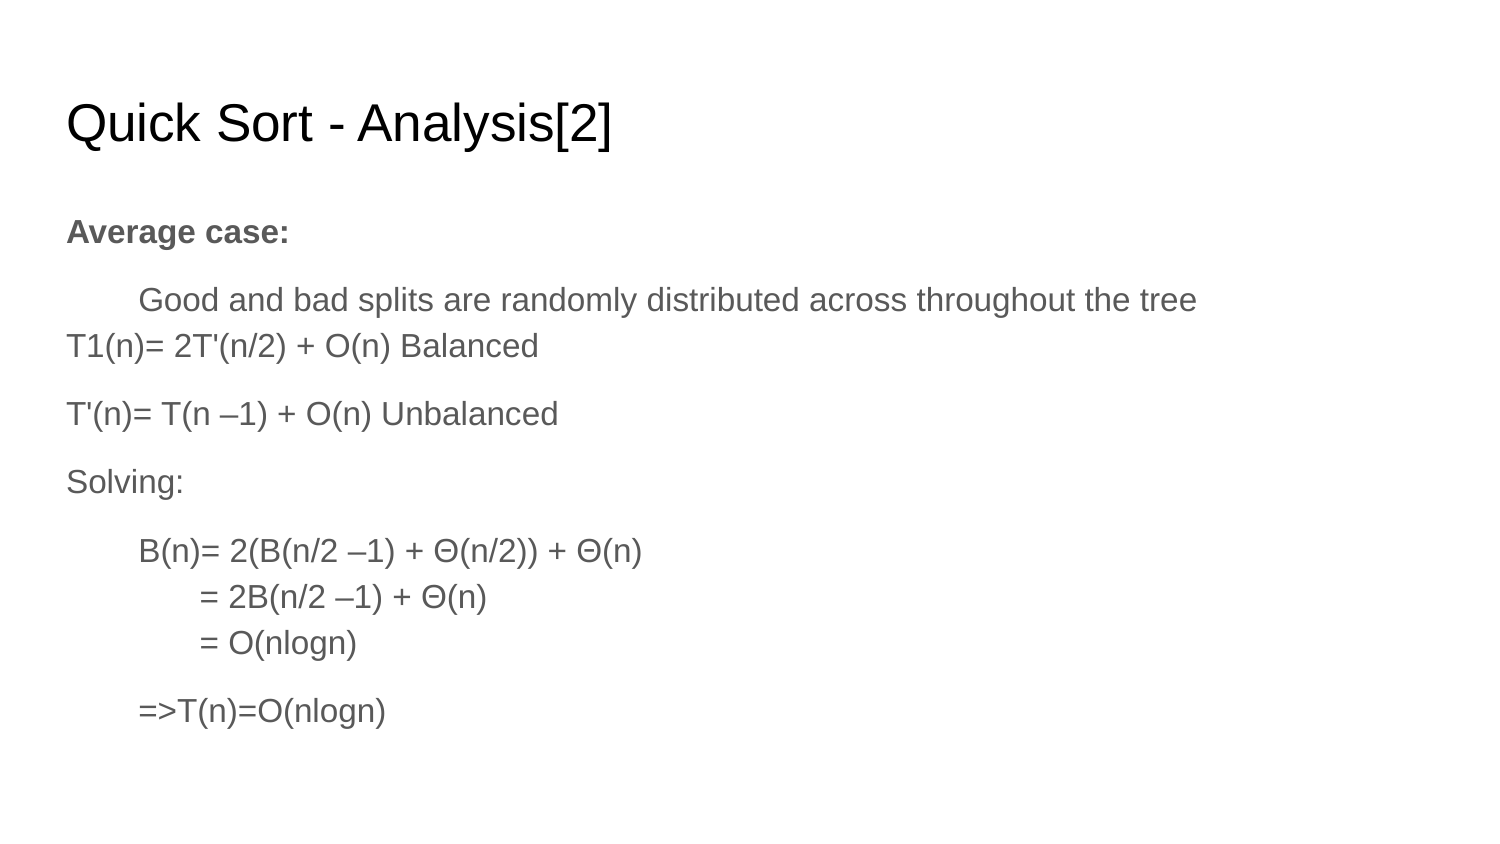

# Quick Sort - Analysis[2]
Average case:
Good and bad splits are randomly distributed across throughout the tree
T1(n)= 2T'(n/2) + O(n) Balanced
T'(n)= T(n –1) + O(n) Unbalanced
Solving:
B(n)= 2(B(n/2 –1) + Θ(n/2)) + Θ(n)
		= 2B(n/2 –1) + Θ(n)
		= O(nlogn)
=>T(n)=O(nlogn)